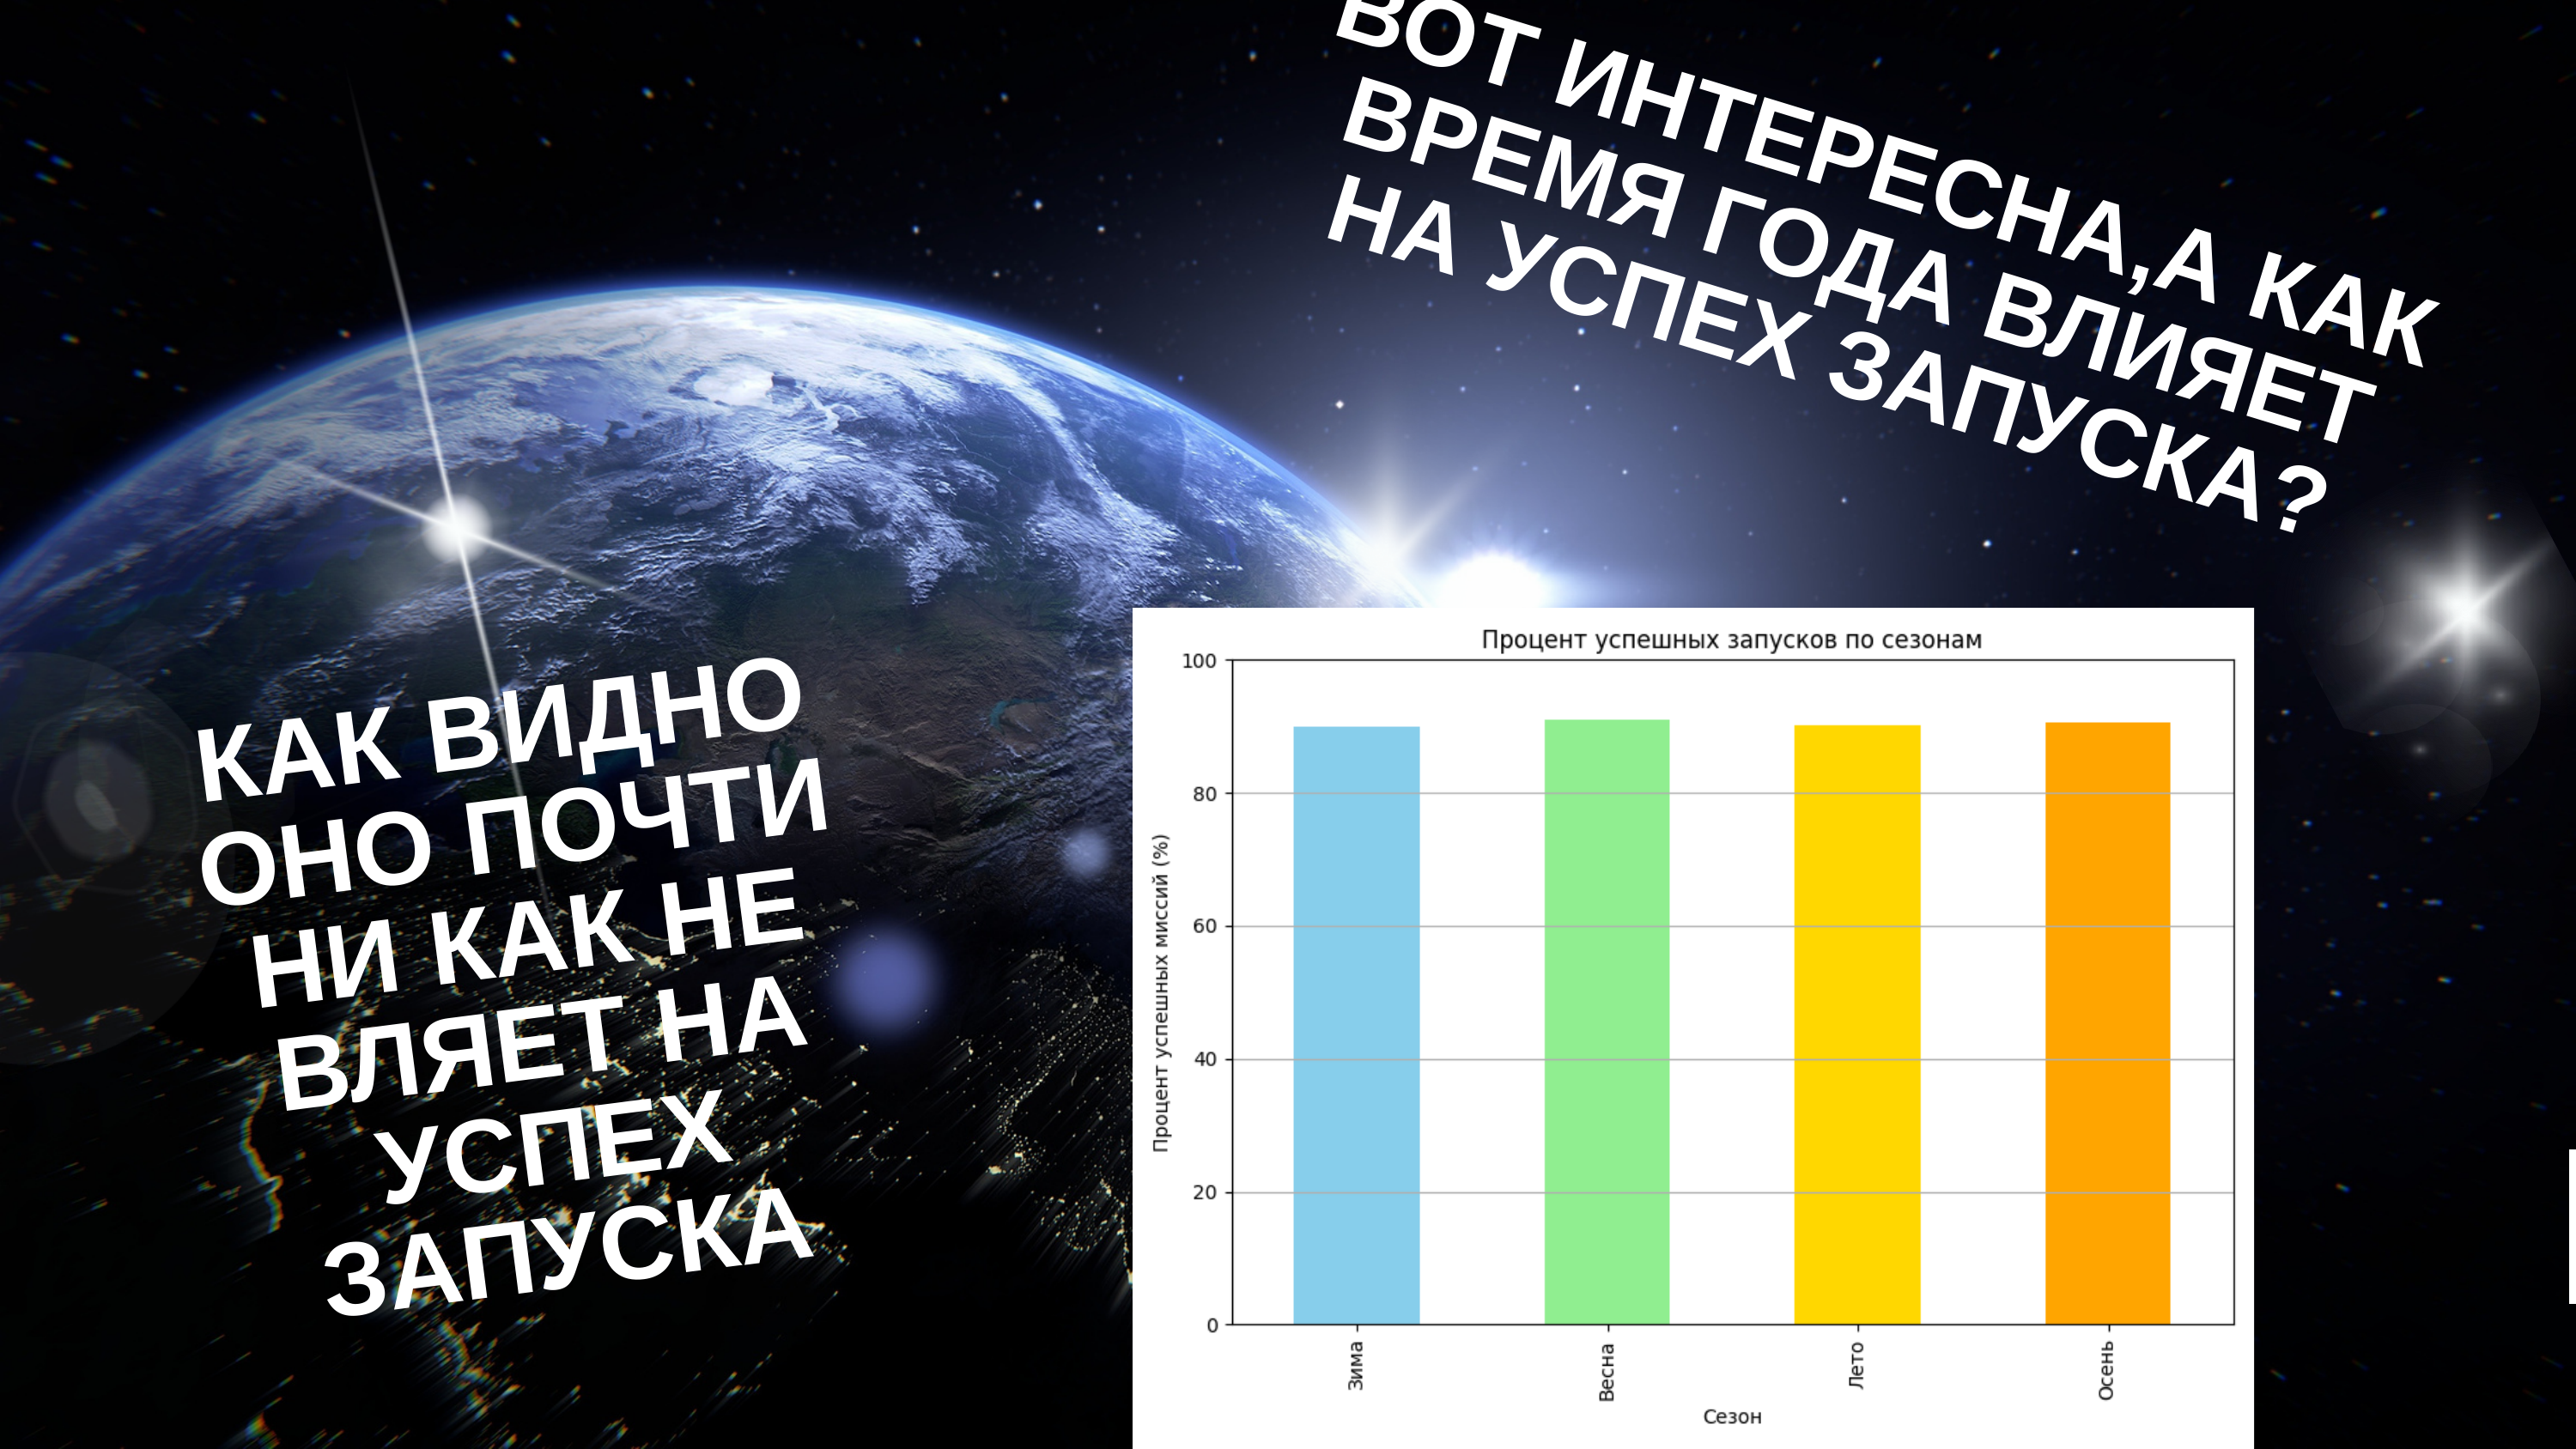

ВОТ ИНТЕРЕСНА,А КАК ВРЕМЯ ГОДА ВЛИЯЕТ НА УСПЕХ ЗАПУСКА?

КАК ВИДНО ОНО ПОЧТИ НИ КАК НЕ ВЛЯЕТ НА УСПЕХ ЗАПУСКА